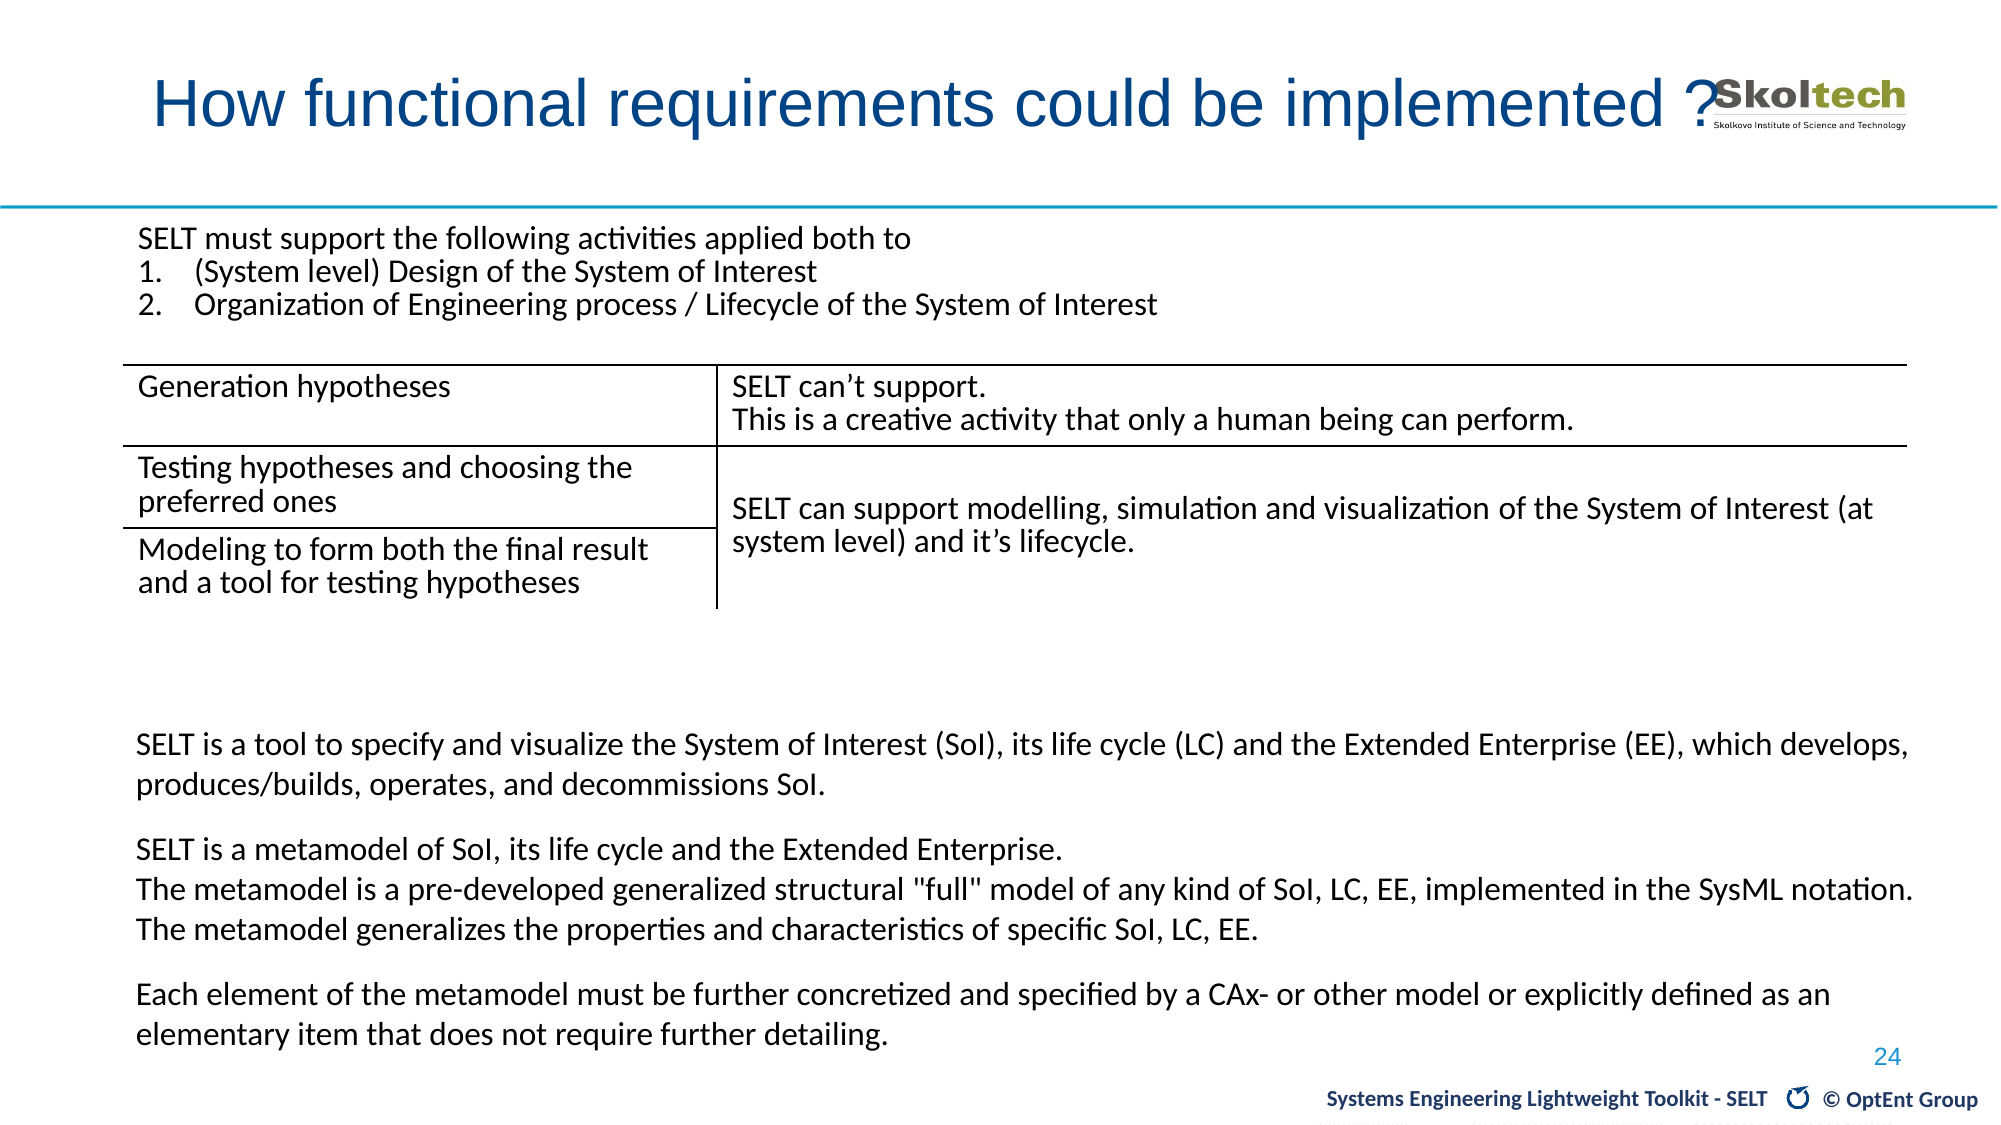

# How functional requirements could be implemented ?
| SELT must support the following activities applied both to (System level) Design of the System of Interest Organization of Engineering process / Lifecycle of the System of Interest |  |
| --- | --- |
| Generation hypotheses | SELT can’t support. This is a creative activity that only a human being can perform. |
| Testing hypotheses and choosing the preferred ones | SELT can support modelling, simulation and visualization of the System of Interest (at system level) and it’s lifecycle. |
| Modeling to form both the final result and a tool for testing hypotheses |  |
SELT is a tool to specify and visualize the System of Interest (SoI), its life cycle (LC) and the Extended Enterprise (EE), which develops, produces/builds, operates, and decommissions SoI.
SELT is a metamodel of SoI, its life cycle and the Extended Enterprise.
The metamodel is a pre-developed generalized structural "full" model of any kind of SoI, LC, EE, implemented in the SysML notation.
The metamodel generalizes the properties and characteristics of specific SoI, LC, EE.
Each element of the metamodel must be further concretized and specified by a CAx- or other model or explicitly defined as an elementary item that does not require further detailing.
24